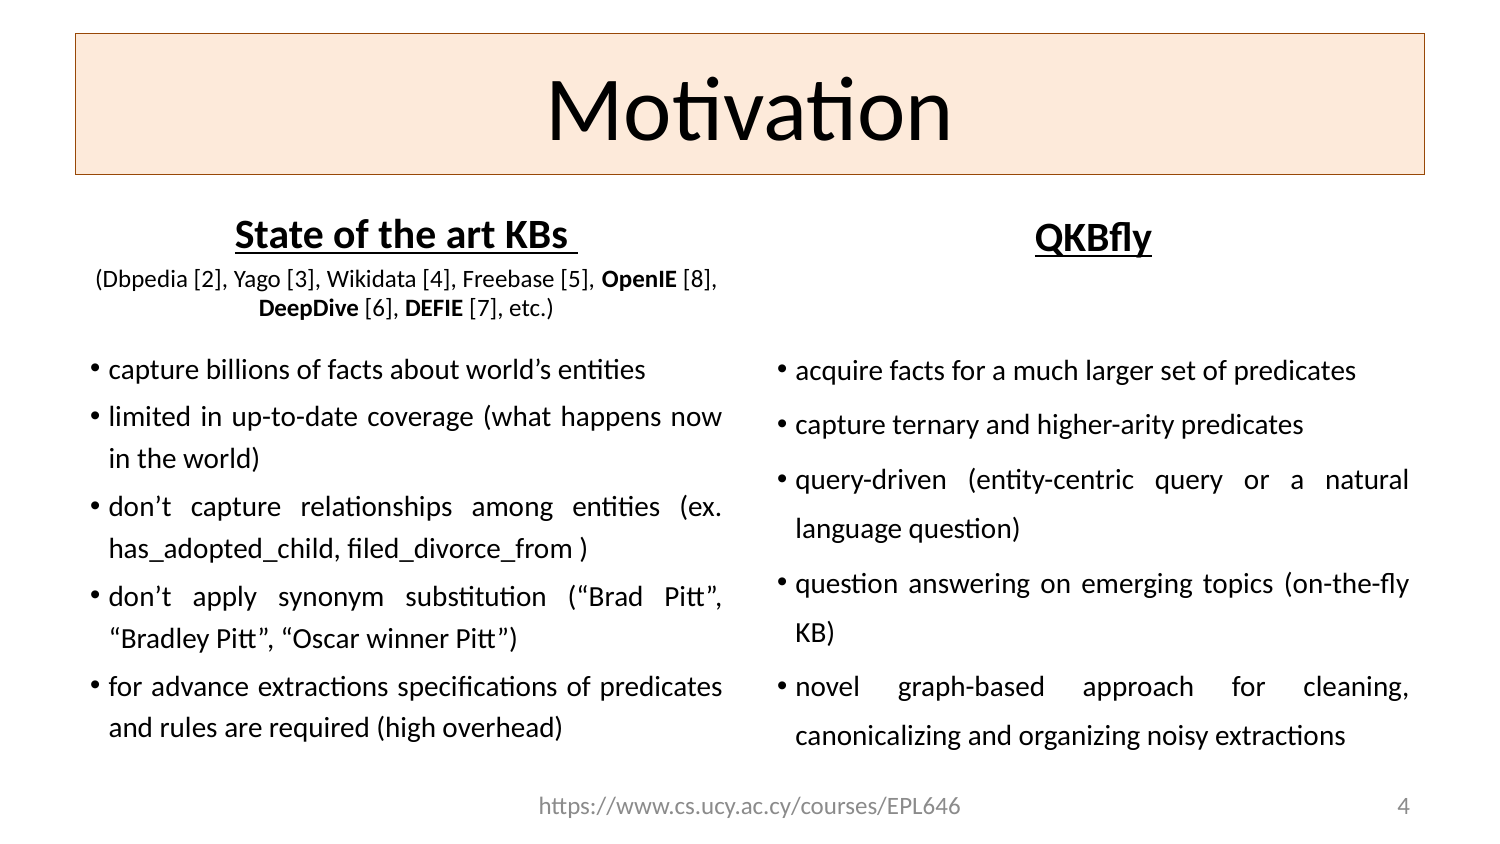

# Motivation
State of the art KBs
(Dbpedia [2], Yago [3], Wikidata [4], Freebase [5], OpenIE [8], DeepDive [6], DEFIE [7], etc.)
QKBﬂy
acquire facts for a much larger set of predicates
capture ternary and higher-arity predicates
query-driven (entity-centric query or a natural language question)
question answering on emerging topics (on-the-ﬂy KB)
novel graph-based approach for cleaning, canonicalizing and organizing noisy extractions
capture billions of facts about world’s entities
limited in up-to-date coverage (what happens now in the world)
don’t capture relationships among entities (ex. has_adopted_child, filed_divorce_from )
don’t apply synonym substitution (“Brad Pitt”, “Bradley Pitt”, “Oscar winner Pitt”)
for advance extractions speciﬁcations of predicates and rules are required (high overhead)
https://www.cs.ucy.ac.cy/courses/EPL646
4